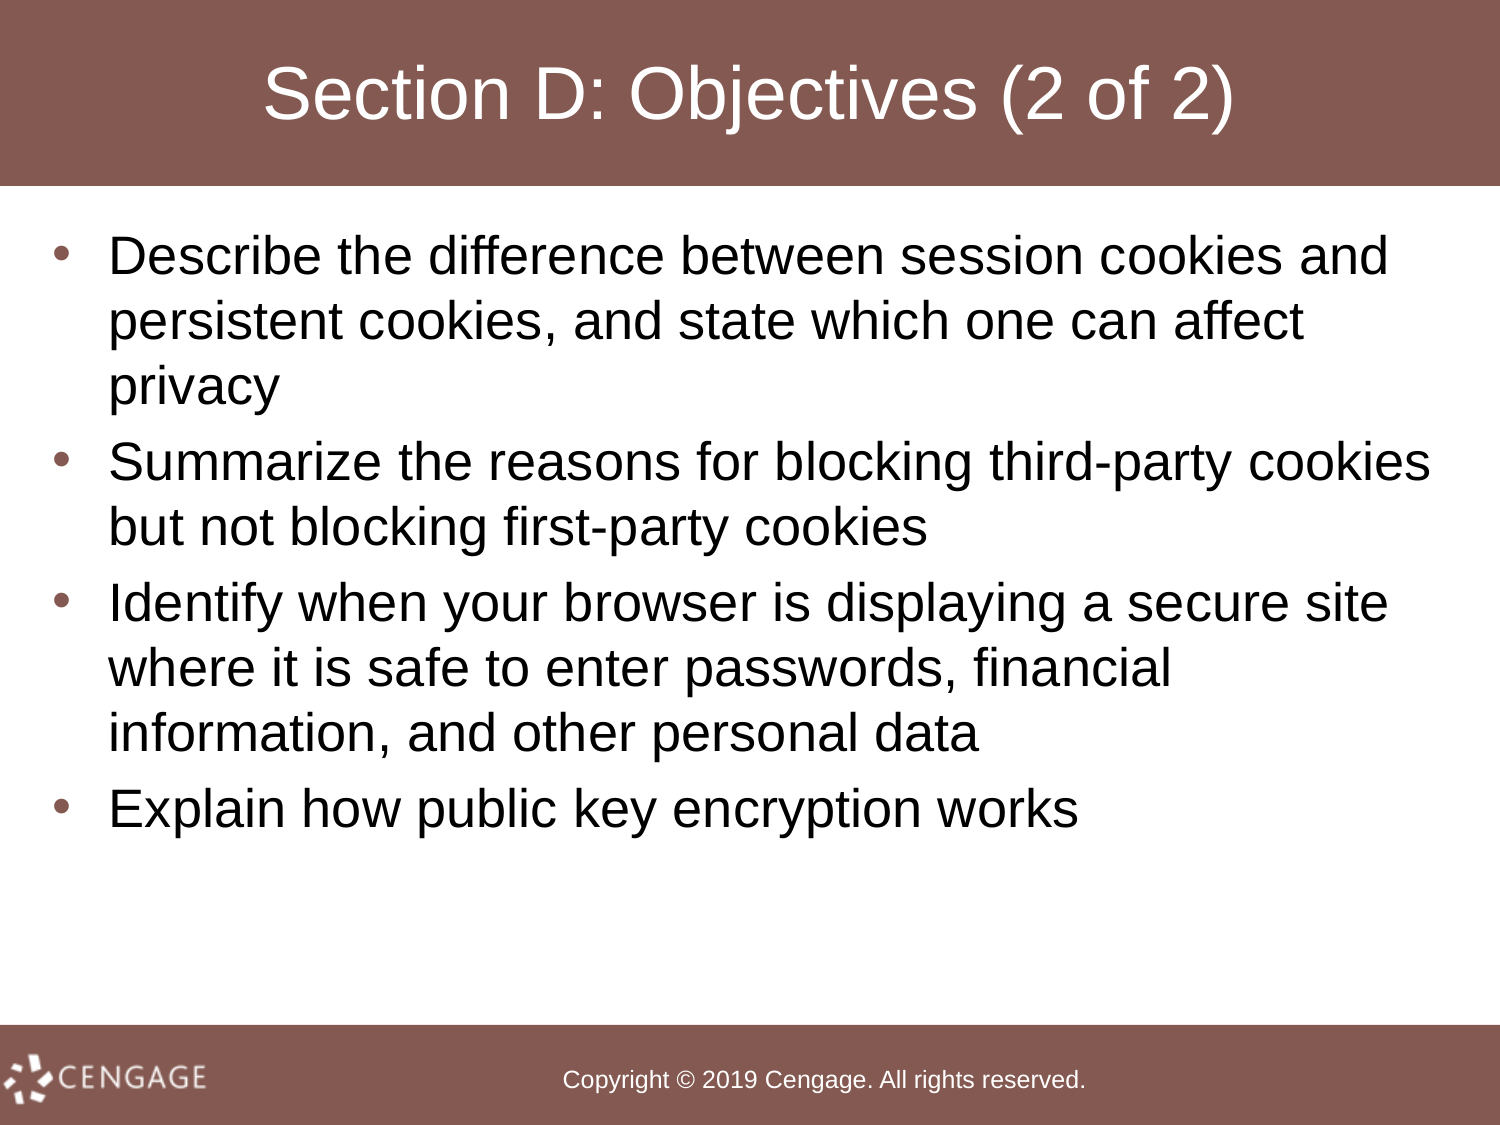

# Section D: Objectives (2 of 2)
Describe the difference between session cookies and persistent cookies, and state which one can affect privacy
Summarize the reasons for blocking third-party cookies but not blocking first-party cookies
Identify when your browser is displaying a secure site where it is safe to enter passwords, financial information, and other personal data
Explain how public key encryption works